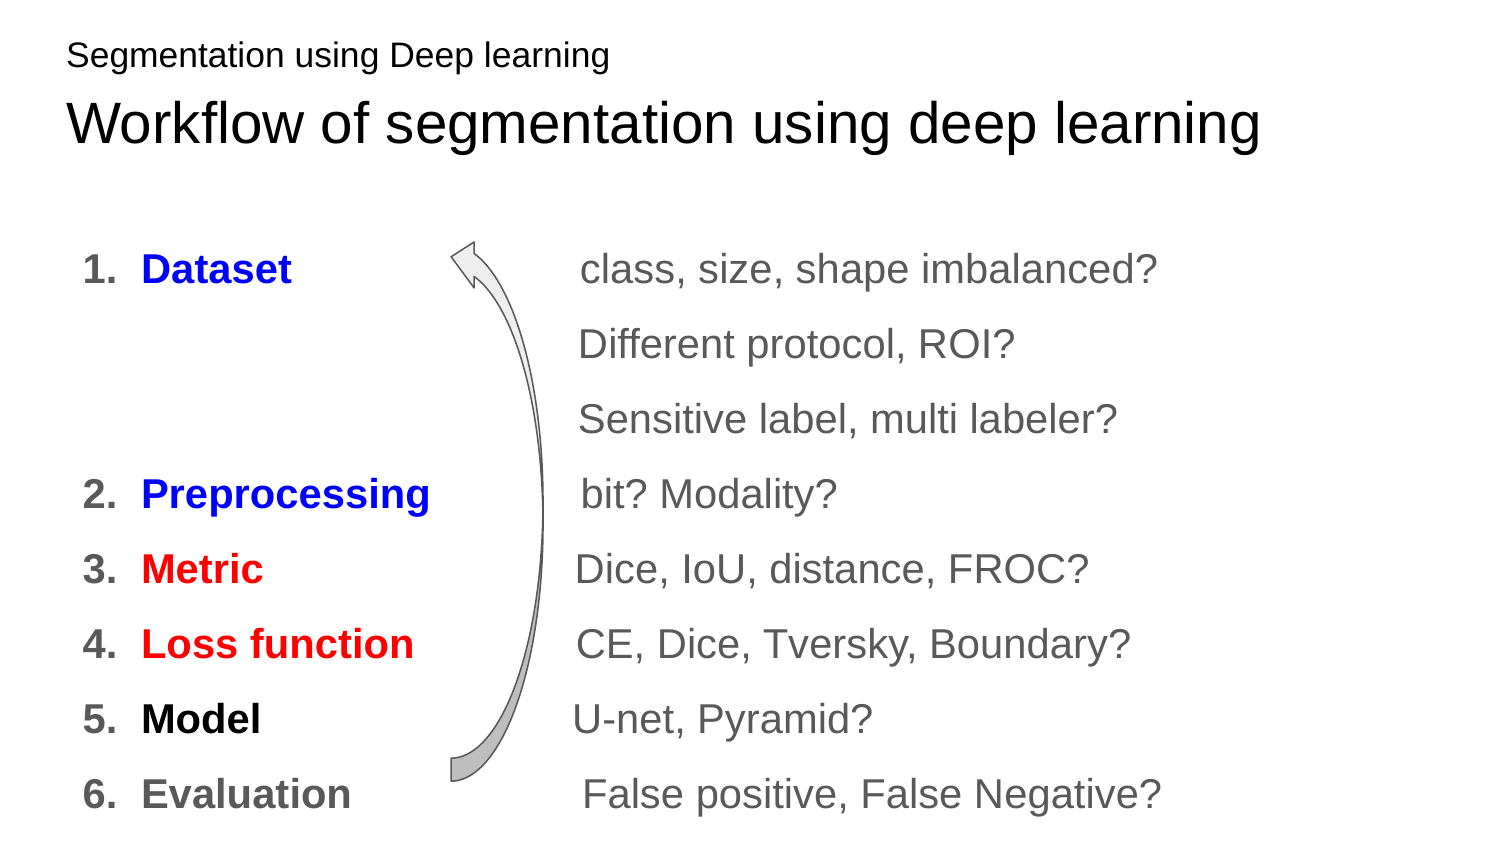

# Segmentation using Deep learning
Workflow of segmentation using deep learning

Dataset                         class, size, shape imbalanced?
                                      Different protocol, ROI?
                                      Sensitive label, multi labeler?
Preprocessing             bit? Modality?
Metric                           Dice, IoU, distance, FROC?
Loss function              CE, Dice, Tversky, Boundary?
Model                           U-net, Pyramid?
Evaluation                    False positive, False Negative?